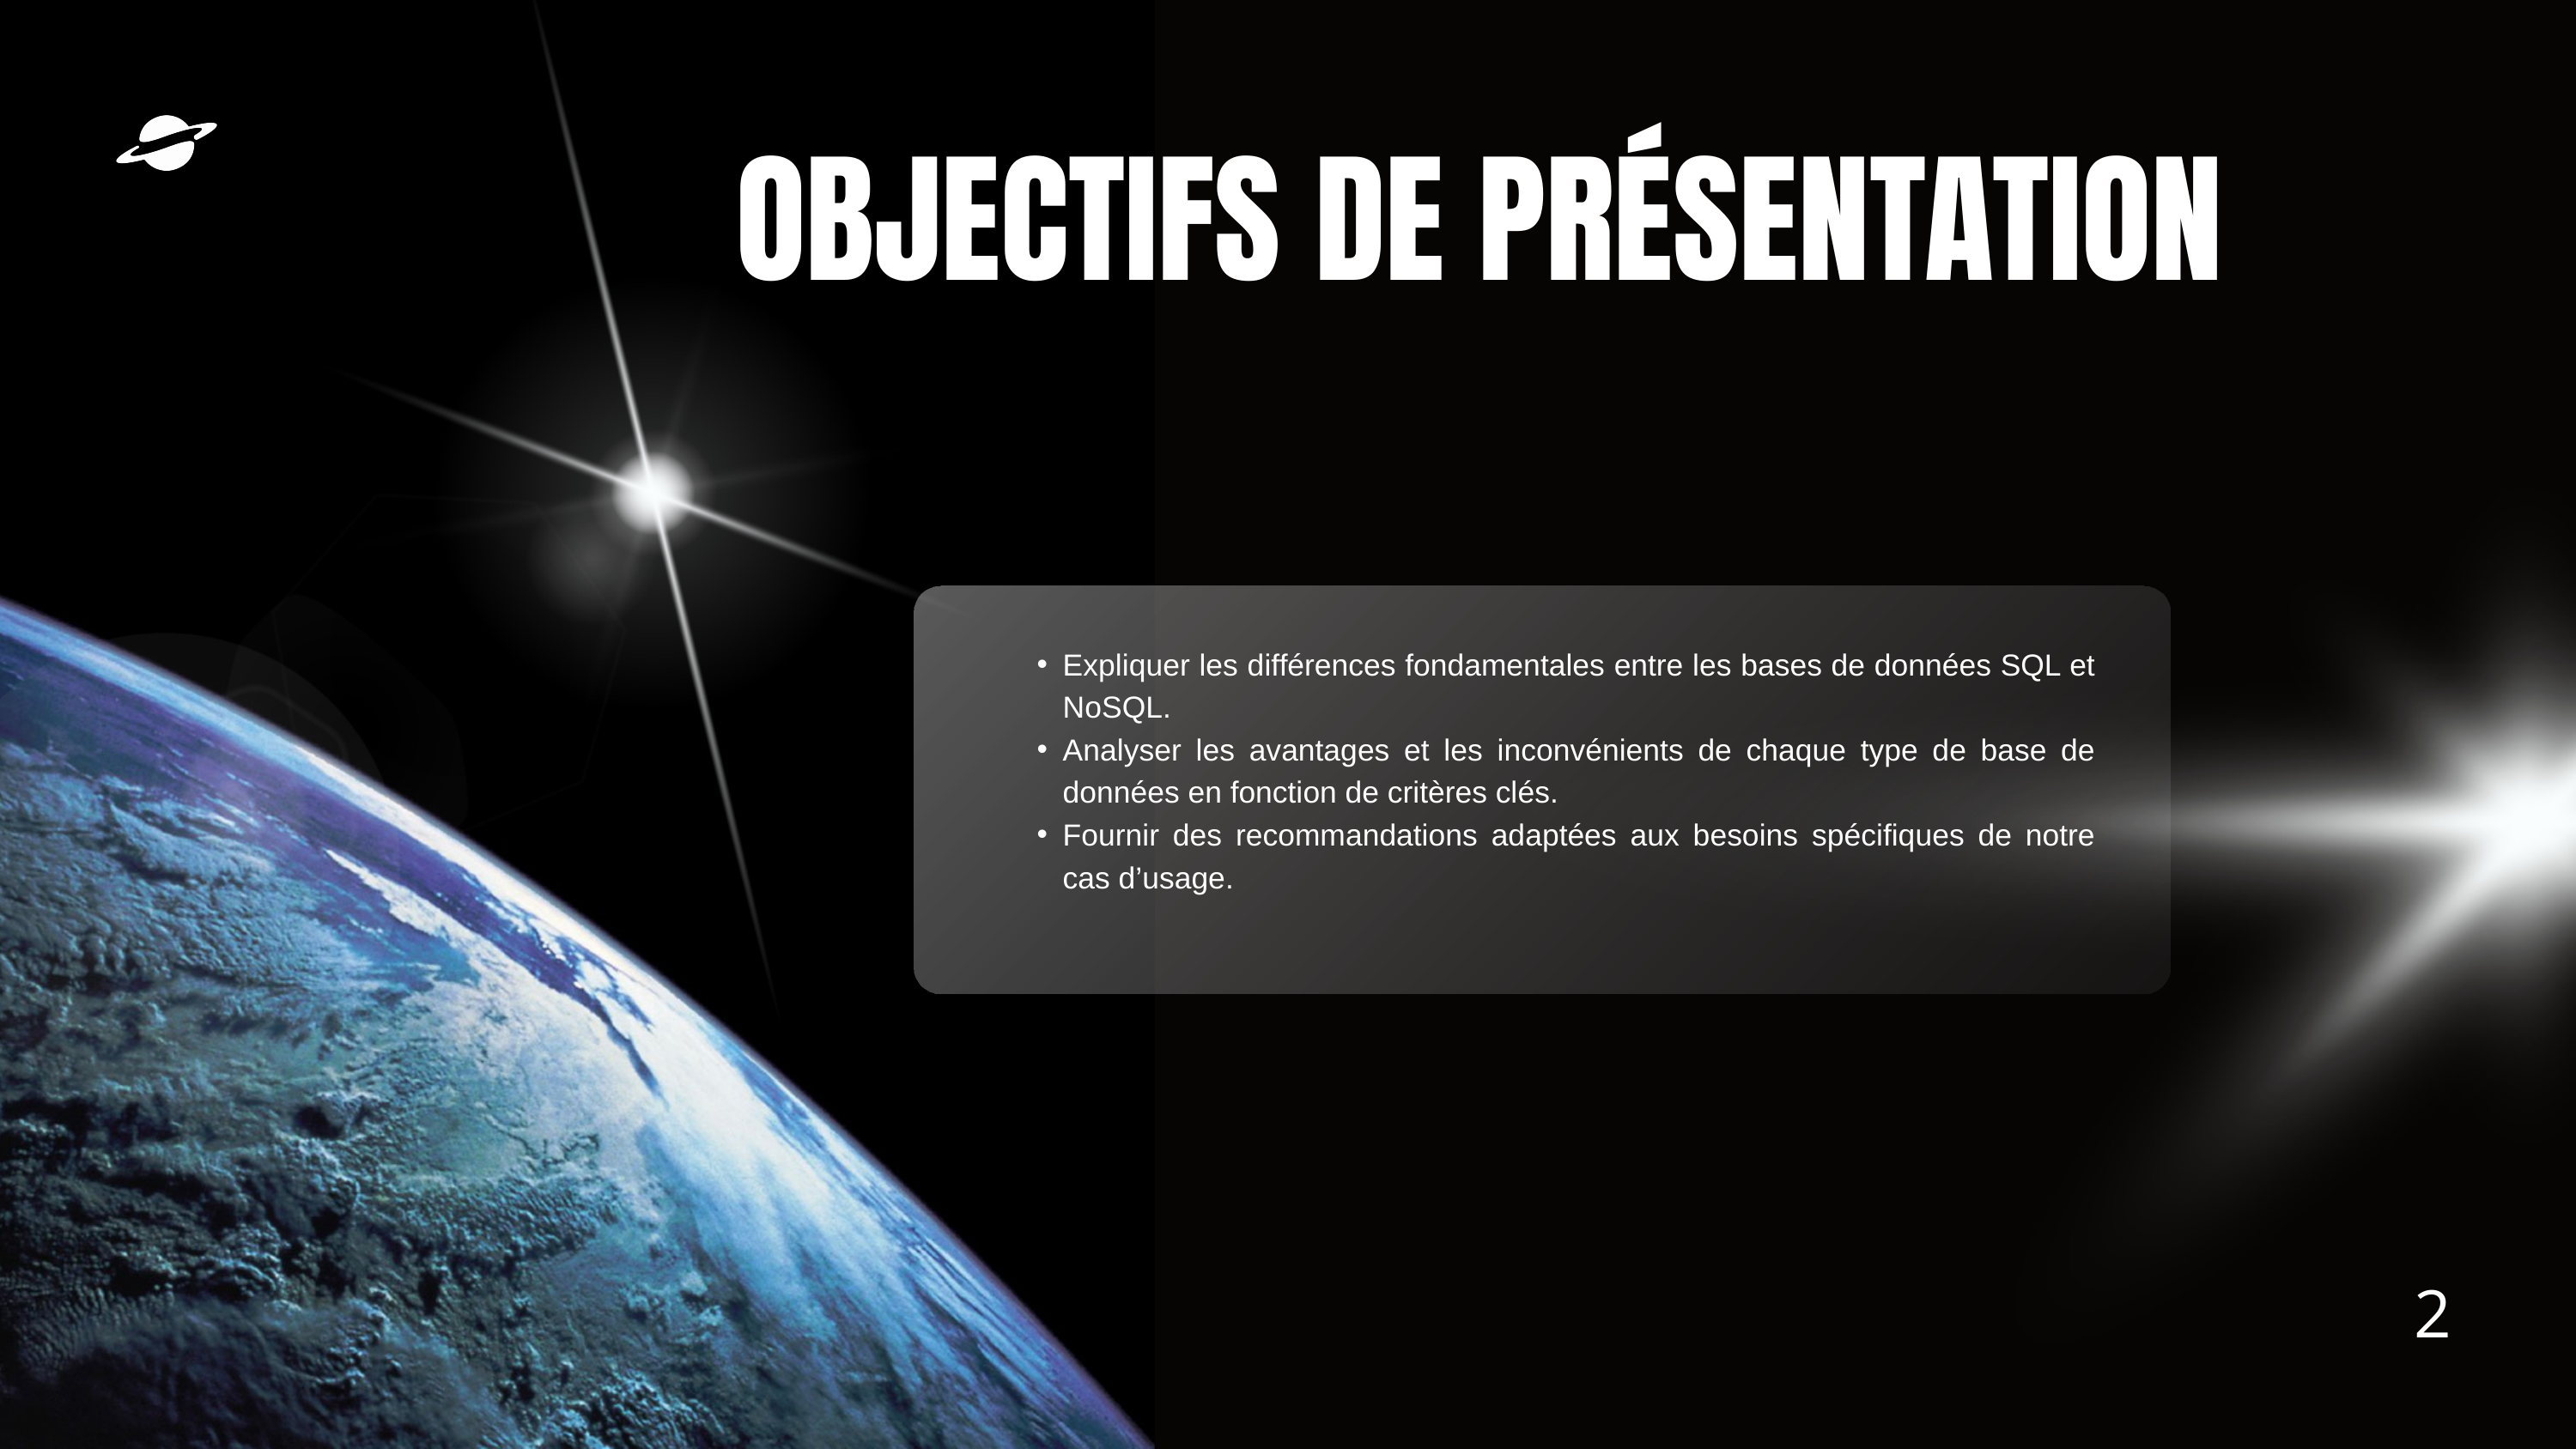

OBJECTIFS DE PRÉSENTATION

Expliquer les différences fondamentales entre les bases de données SQL et NoSQL.
Analyser les avantages et les inconvénients de chaque type de base de données en fonction de critères clés.
Fournir des recommandations adaptées aux besoins spécifiques de notre cas d’usage.

2